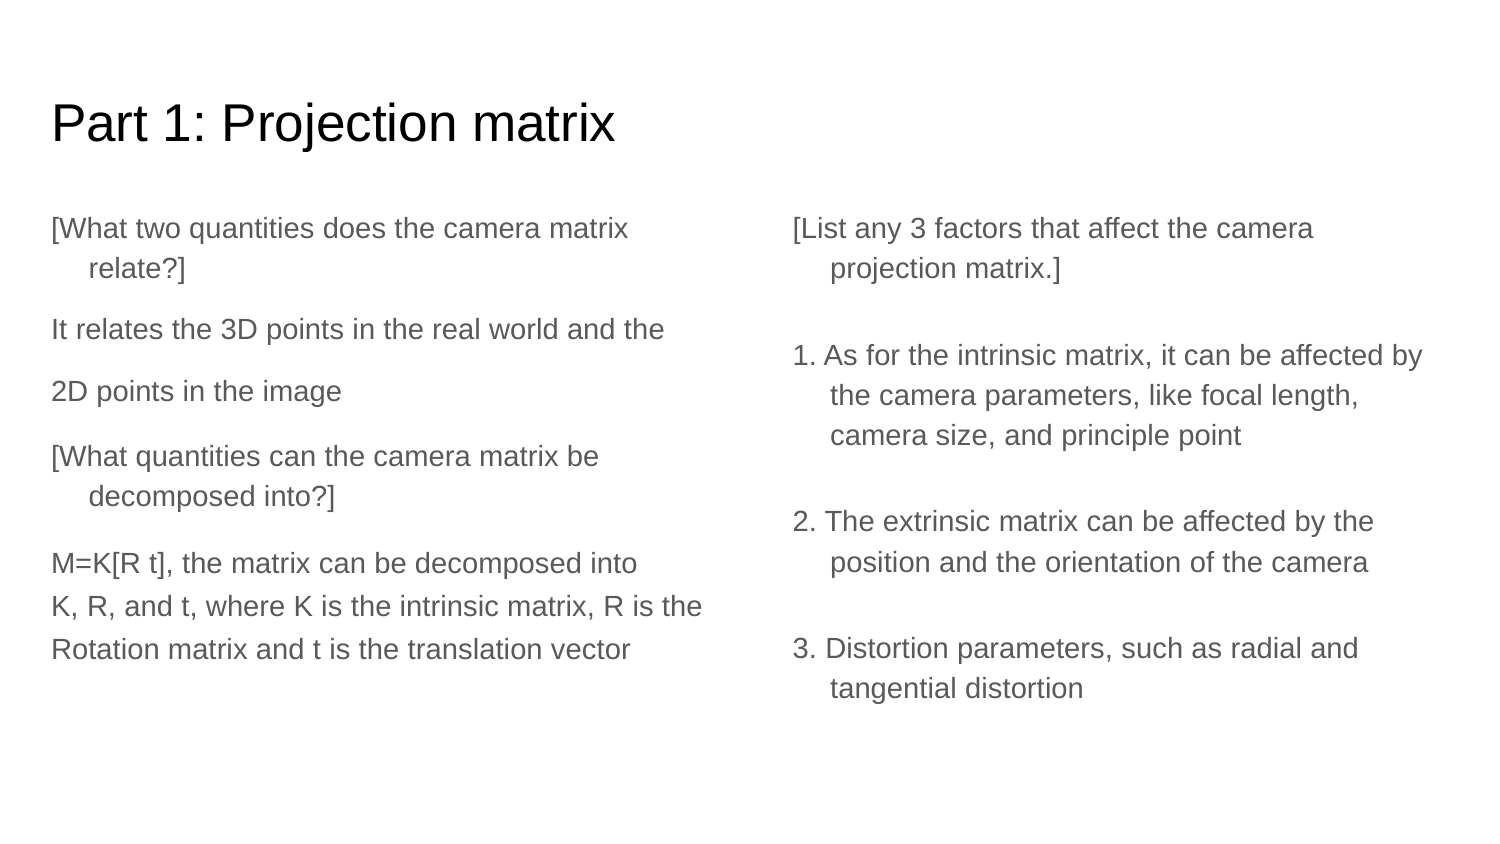

# Part 1: Projection matrix
[What two quantities does the camera matrix relate?]
It relates the 3D points in the real world and the
2D points in the image
[What quantities can the camera matrix be decomposed into?]
M=K[R t], the matrix can be decomposed into
K, R, and t, where K is the intrinsic matrix, R is the
Rotation matrix and t is the translation vector
[List any 3 factors that affect the camera projection matrix.]
1. As for the intrinsic matrix, it can be affected by the camera parameters, like focal length, camera size, and principle point
2. The extrinsic matrix can be affected by the position and the orientation of the camera
3. Distortion parameters, such as radial and tangential distortion